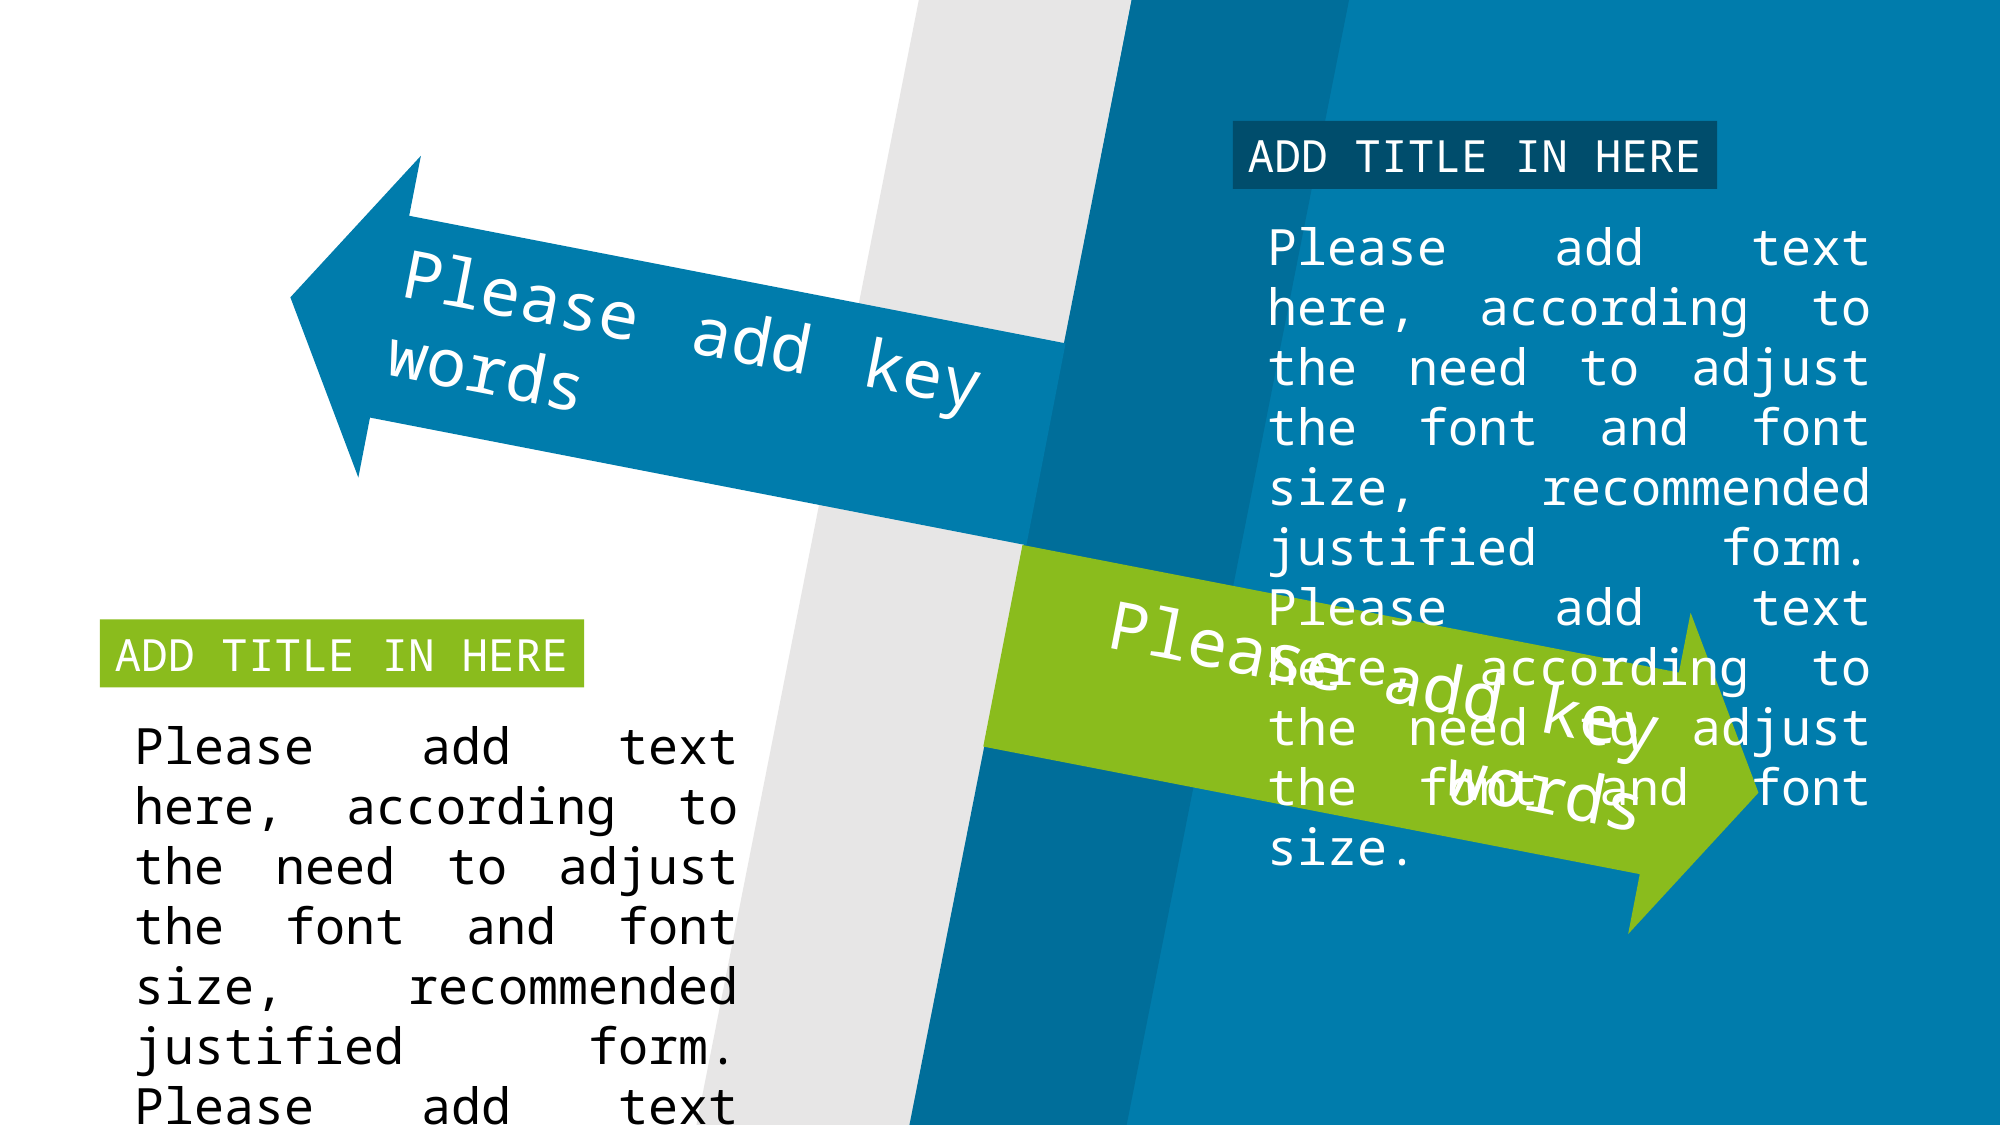

ADD TITLE IN HERE
Please add text here, according to the need to adjust the font and font size, recommended justified form. Please add text here, according to the need to adjust the font and font size.

Please add key words

Please add key words
ADD TITLE IN HERE
Please add text here, according to the need to adjust the font and font size, recommended justified form. Please add text here, according to the need to adjust the font and font size.